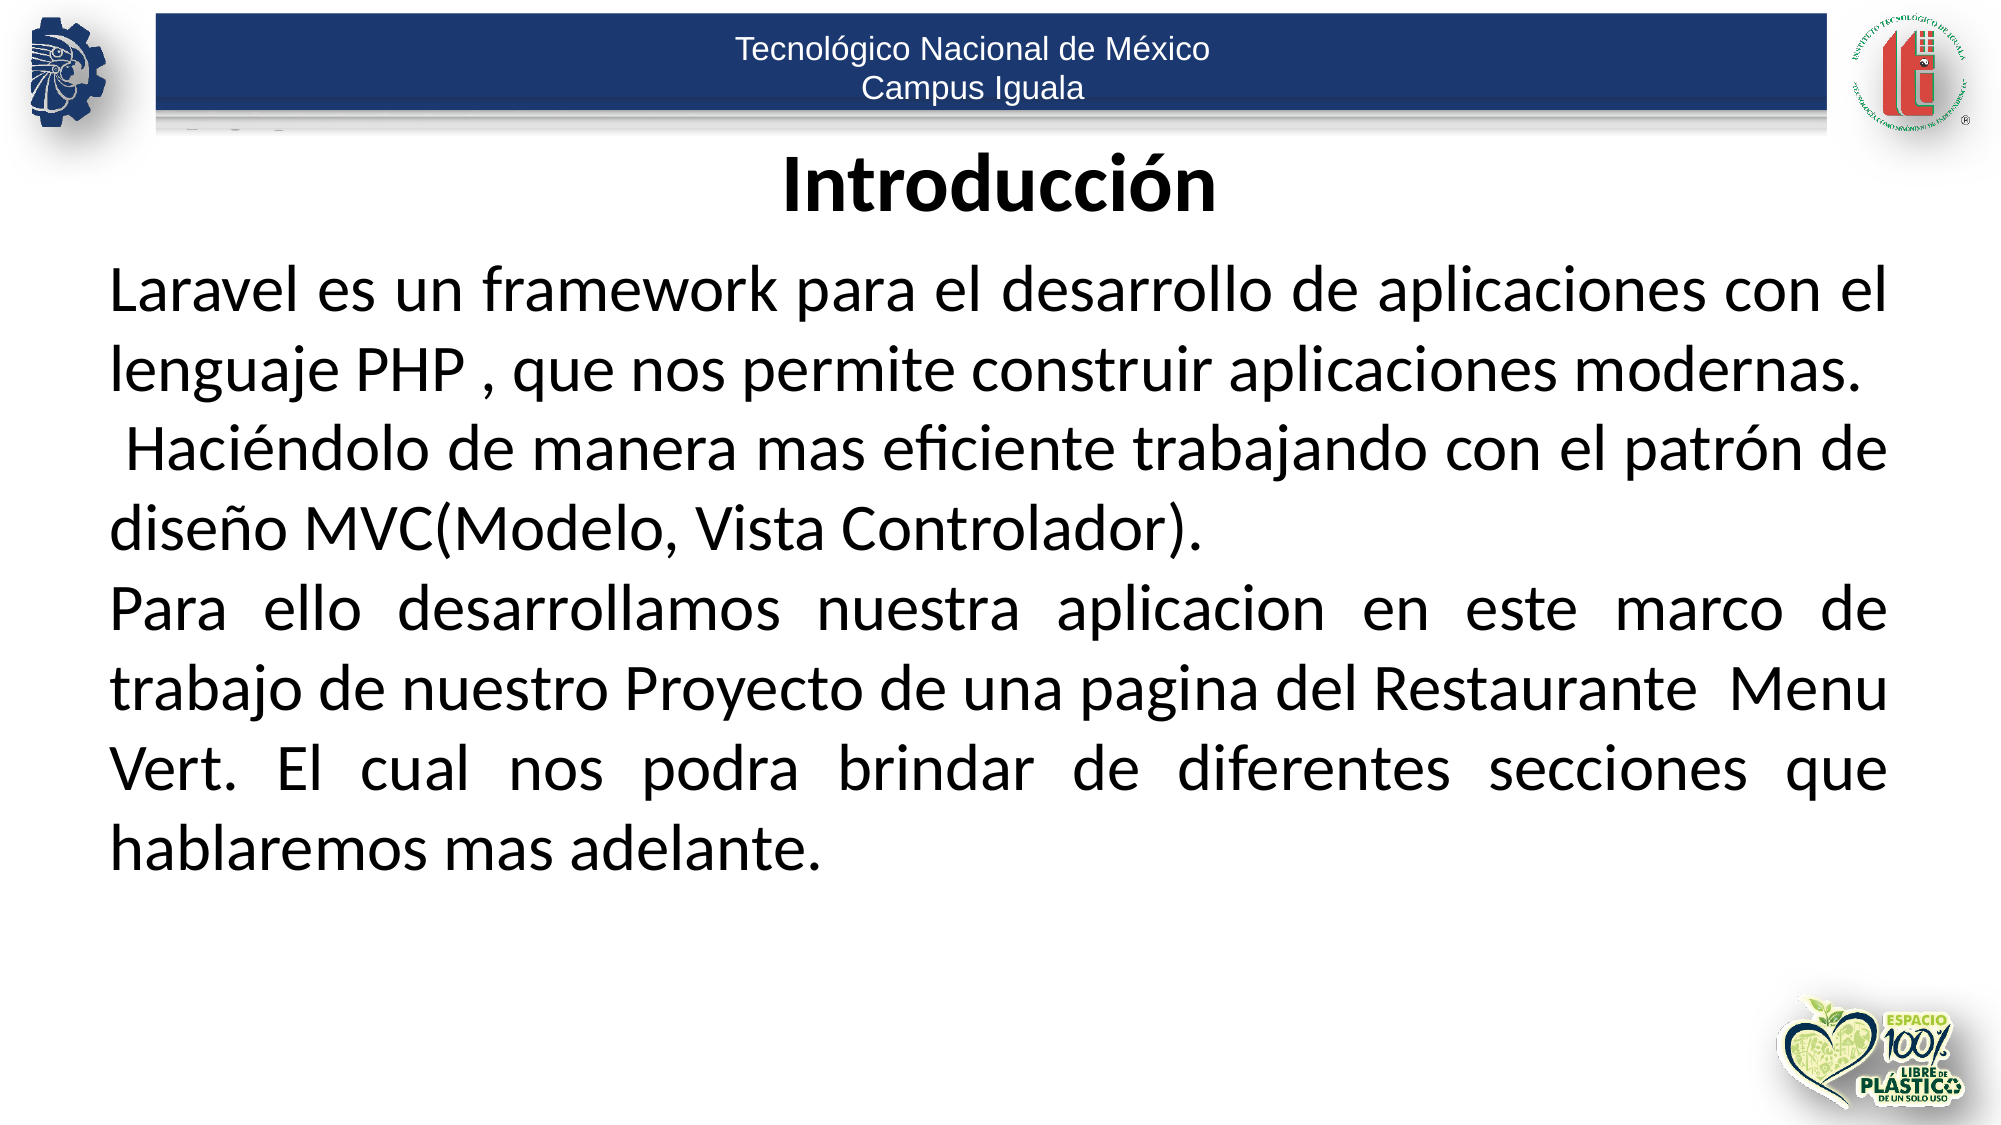

Introducción
Laravel es un framework para el desarrollo de aplicaciones con el lenguaje PHP , que nos permite construir aplicaciones modernas.
 Haciéndolo de manera mas eficiente trabajando con el patrón de diseño MVC(Modelo, Vista Controlador).
Para ello desarrollamos nuestra aplicacion en este marco de trabajo de nuestro Proyecto de una pagina del Restaurante  Menu Vert. El cual nos podra brindar de diferentes secciones que hablaremos mas adelante.